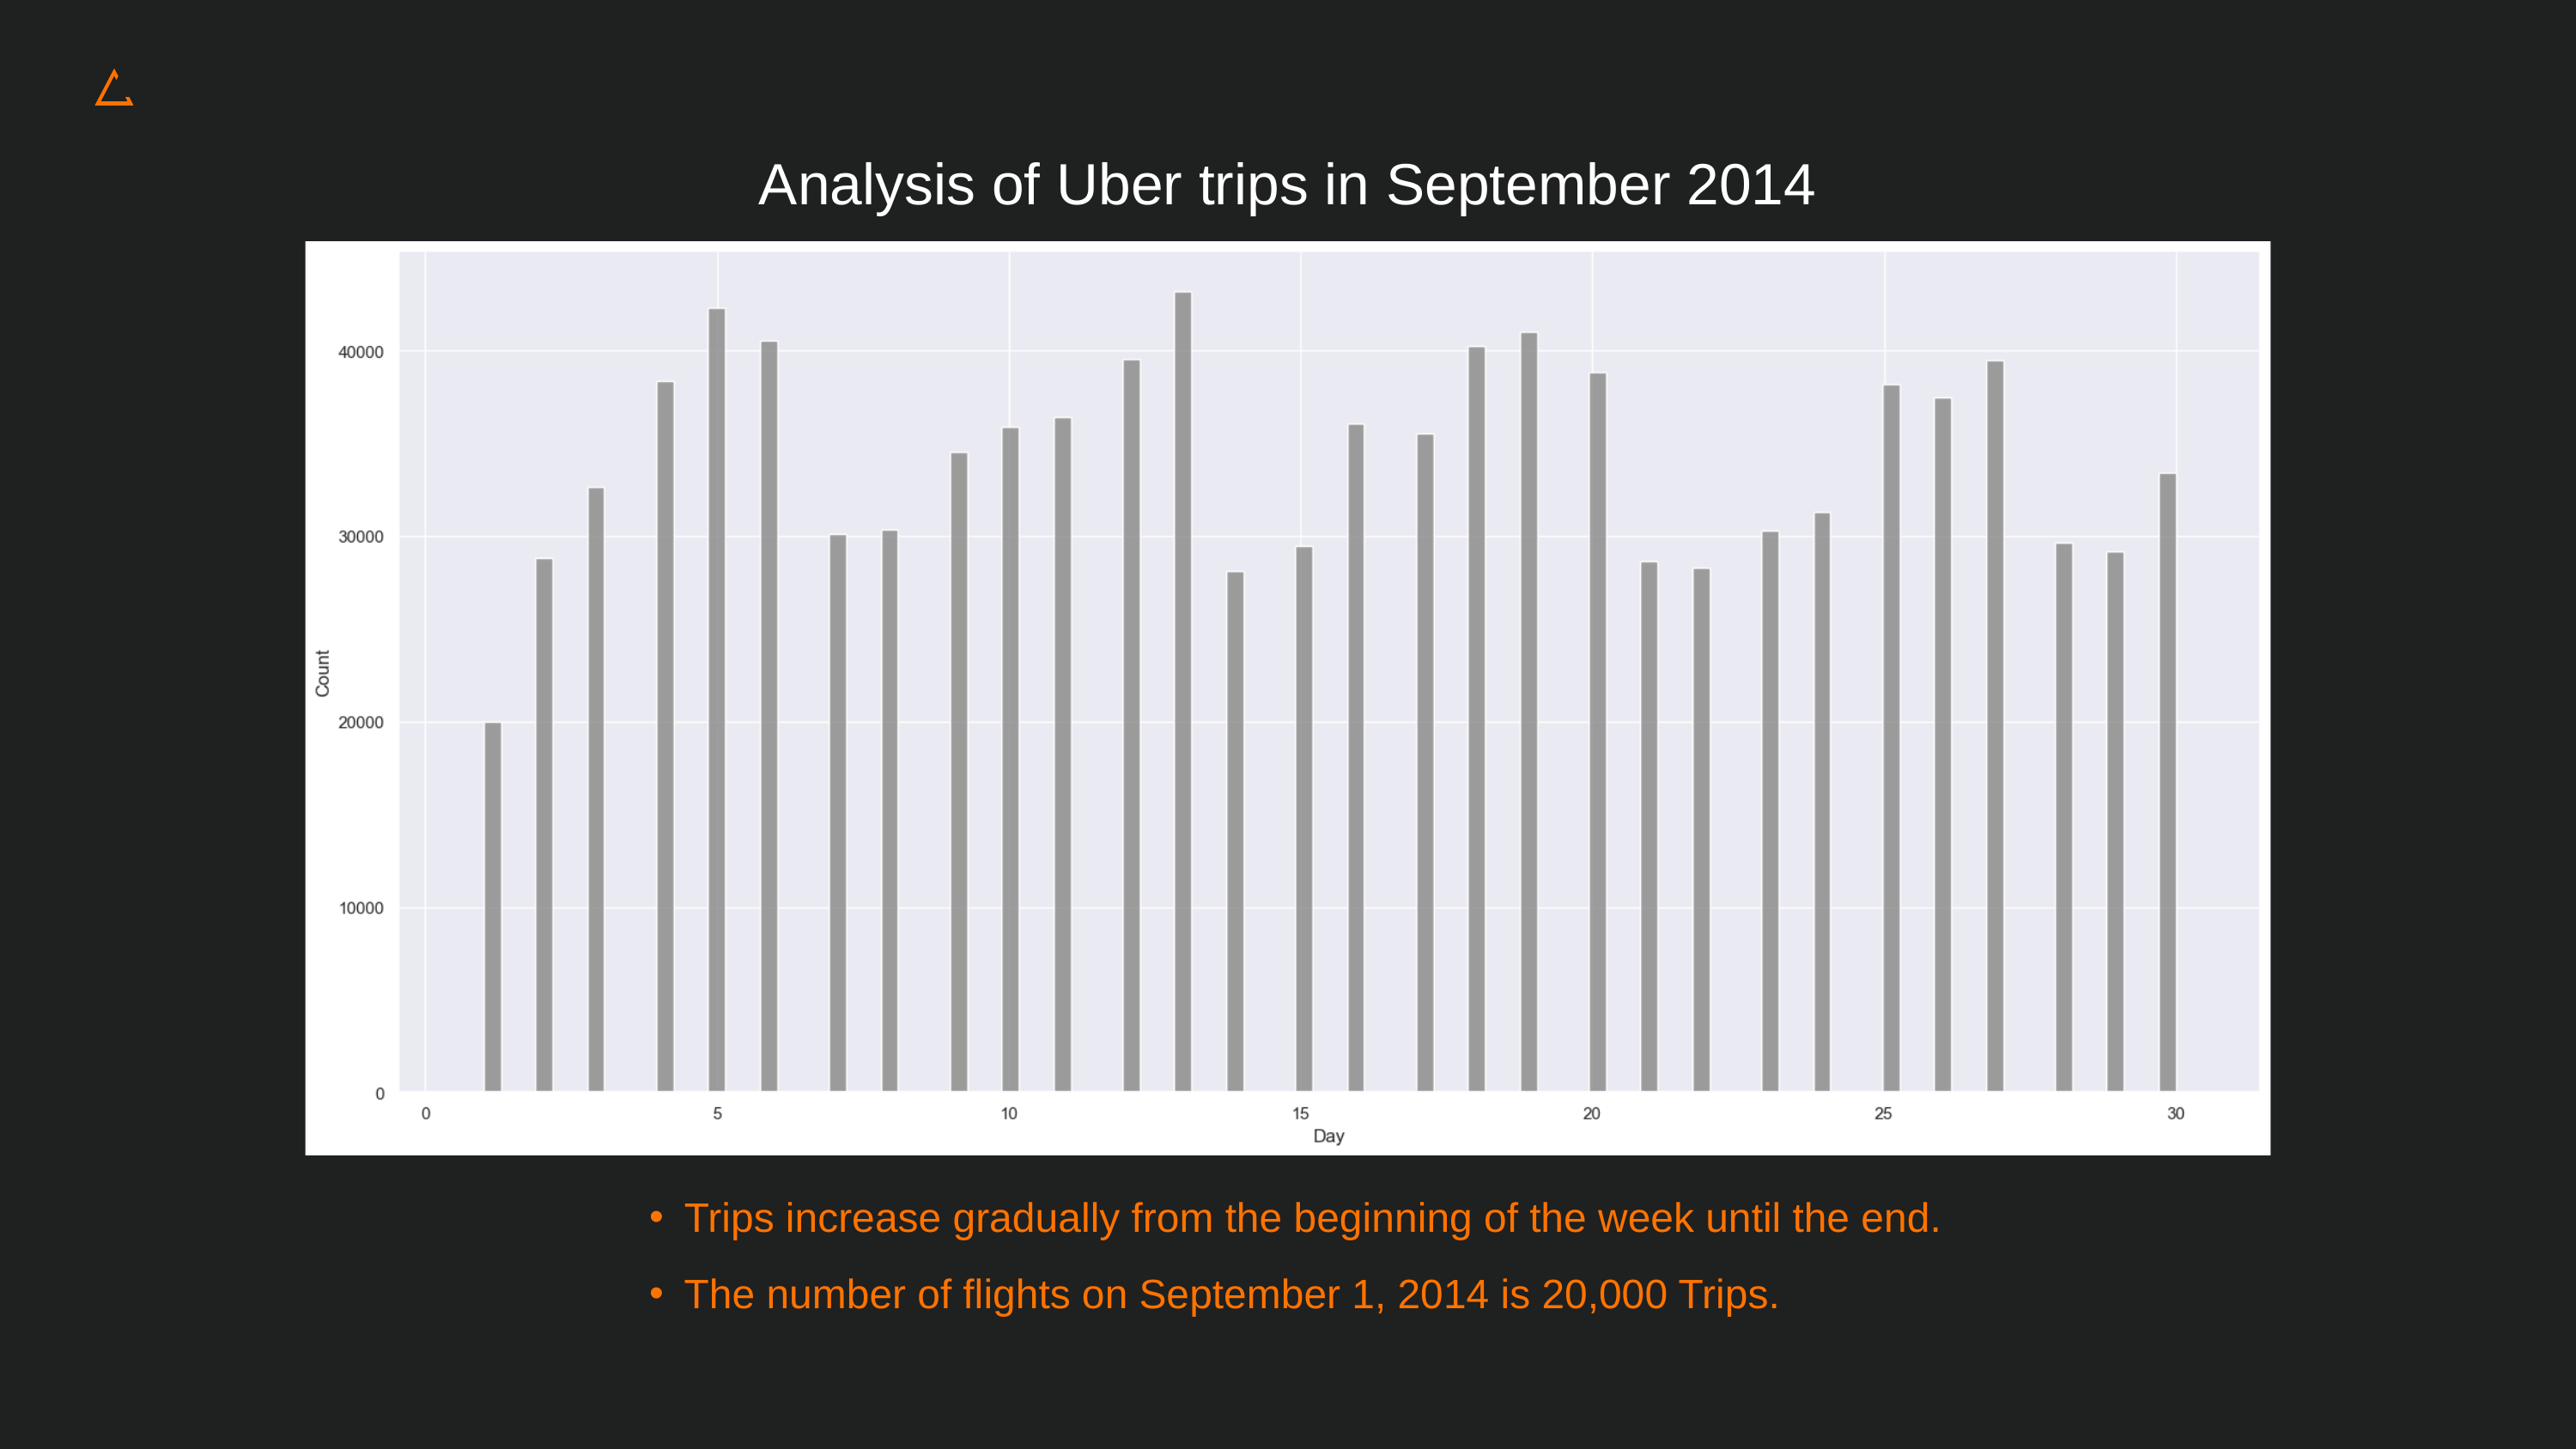

Analysis of Uber trips in September 2014

Trips increase gradually from the beginning of the week until the end.
The number of flights on September 1, 2014 is 20,000 Trips.